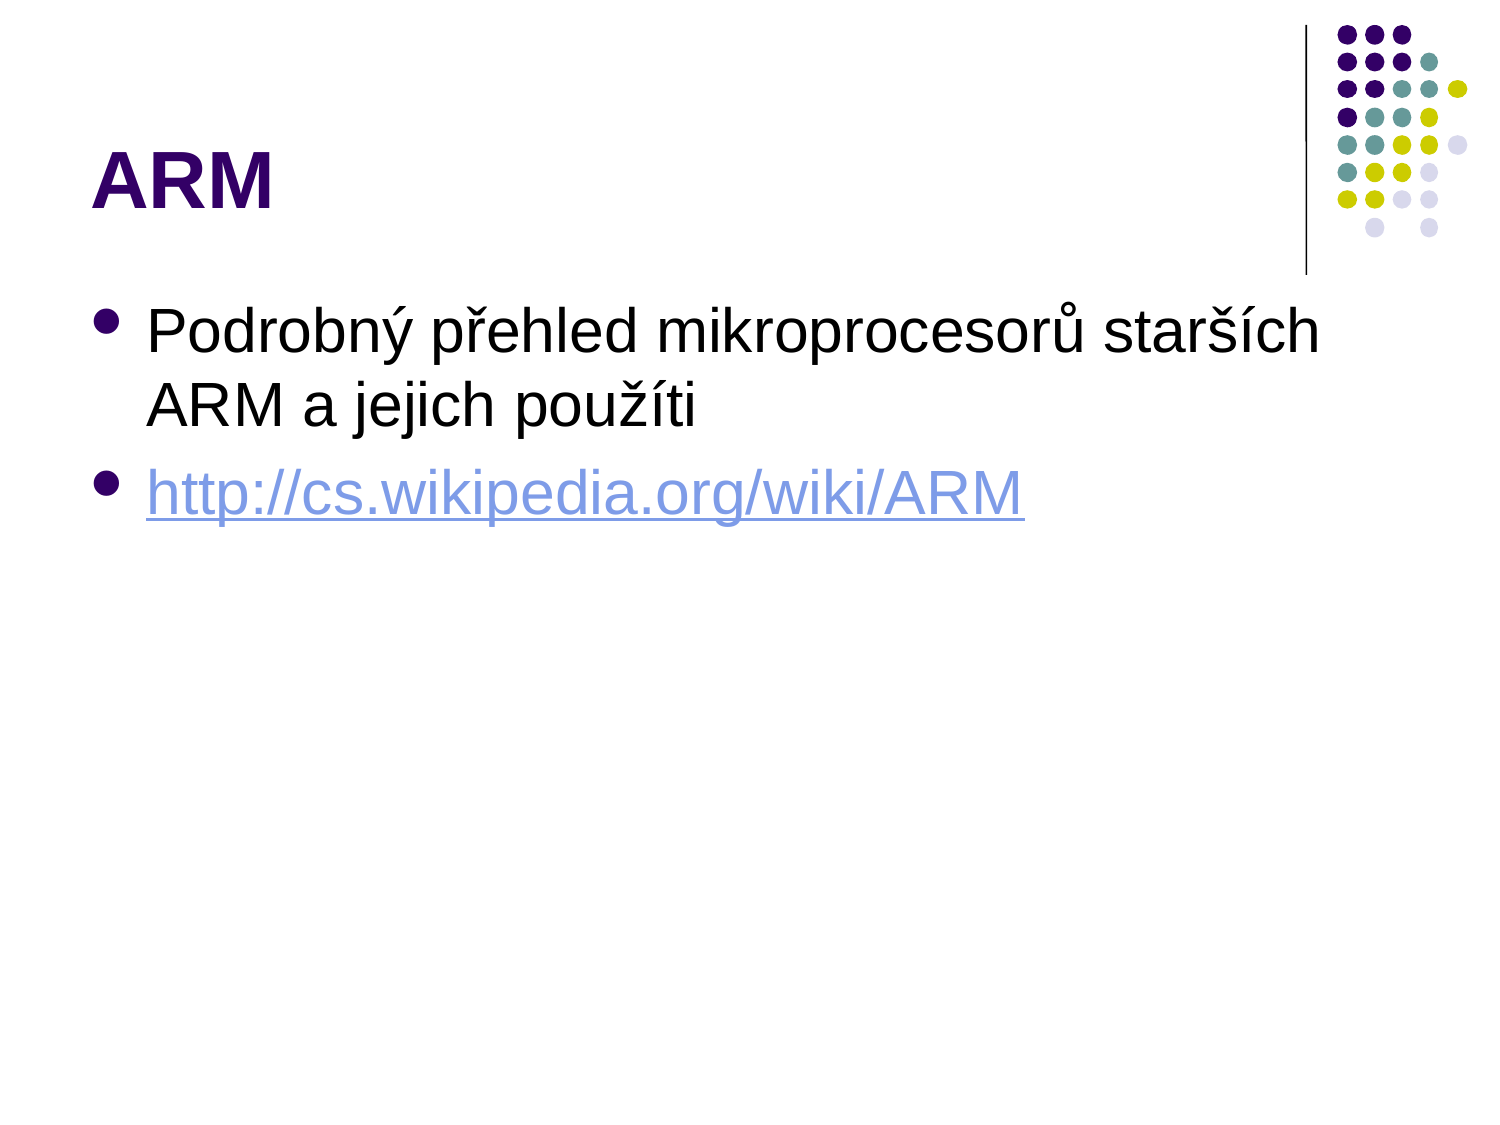

# ARM
Podrobný přehled mikroprocesorů starších ARM a jejich použíti
http://cs.wikipedia.org/wiki/ARM